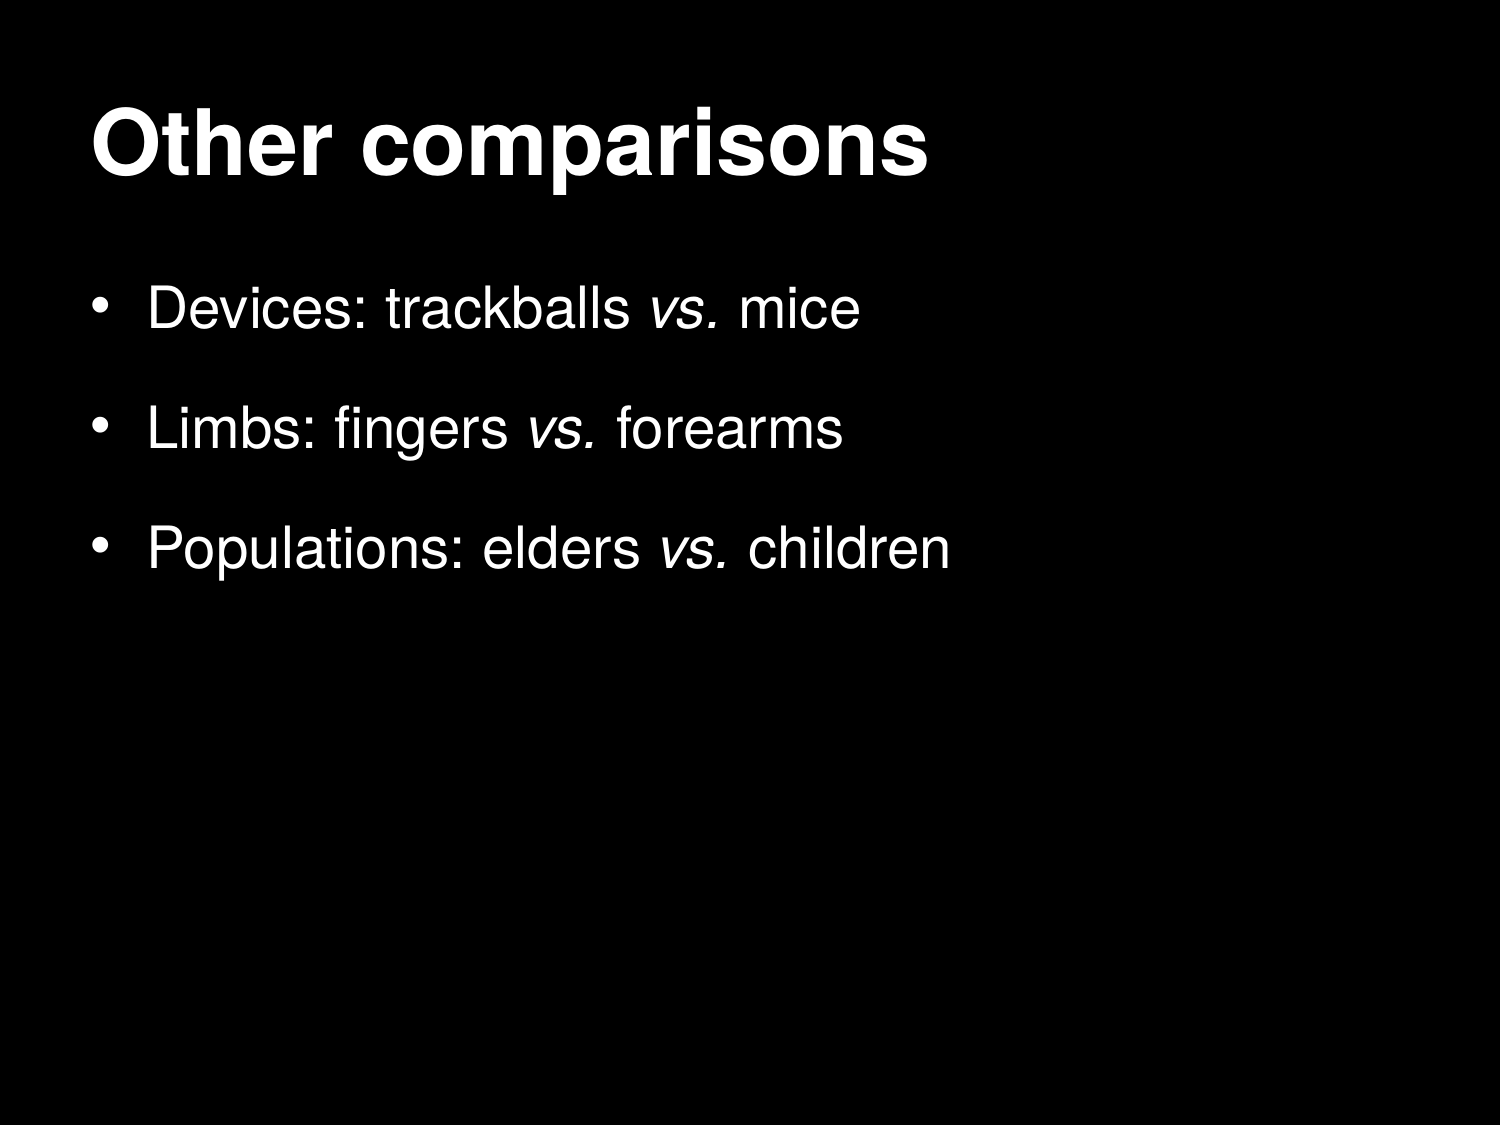

# Other comparisons
Devices: trackballs vs. mice
Limbs: fingers vs. forearms
Populations: elders vs. children